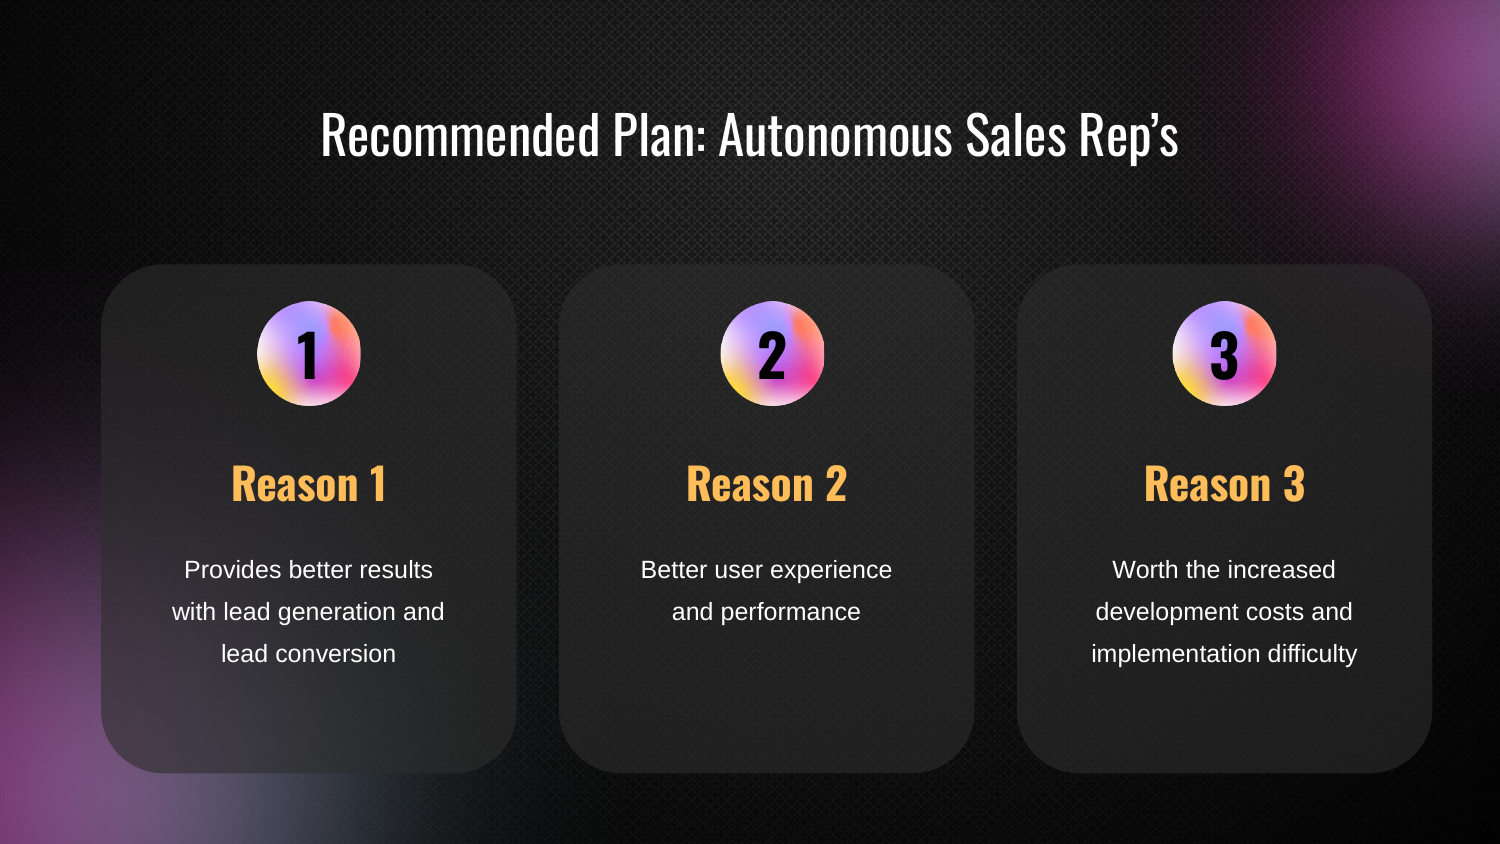

Recommended Plan: Autonomous Sales Rep’s

1
3
2
Reason 1
Reason 2
Reason 3
Provides better results with lead generation and lead conversion
Better user experience and performance
Worth the increased development costs and implementation difficulty